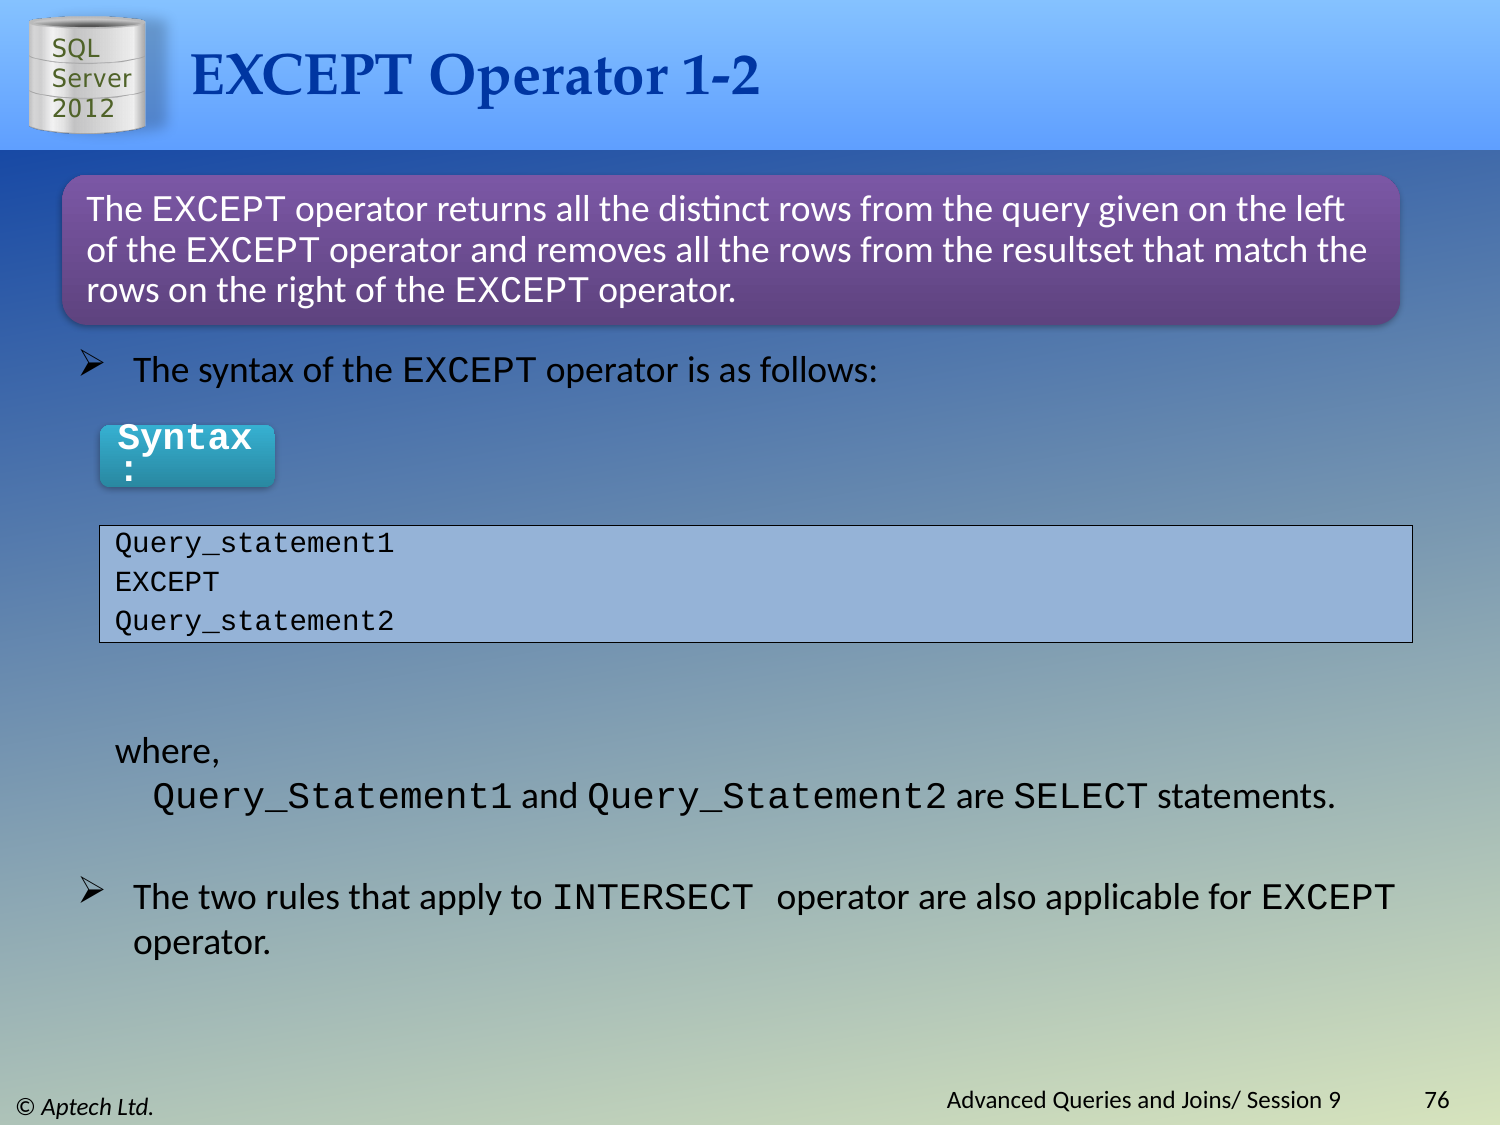

# EXCEPT Operator 1-2

The EXCEPT operator returns all the distinct rows from the query given on the left of the EXCEPT operator and removes all the rows from the resultset that match the rows on the right of the EXCEPT operator.
The syntax of the EXCEPT operator is as follows:
Syntax:
Query_statement1
EXCEPT
Query_statement2
where,
Query_Statement1 and Query_Statement2 are SELECT statements.
The two rules that apply to INTERSECT operator are also applicable for EXCEPT operator.
Advanced Queries and Joins/ Session 9
76